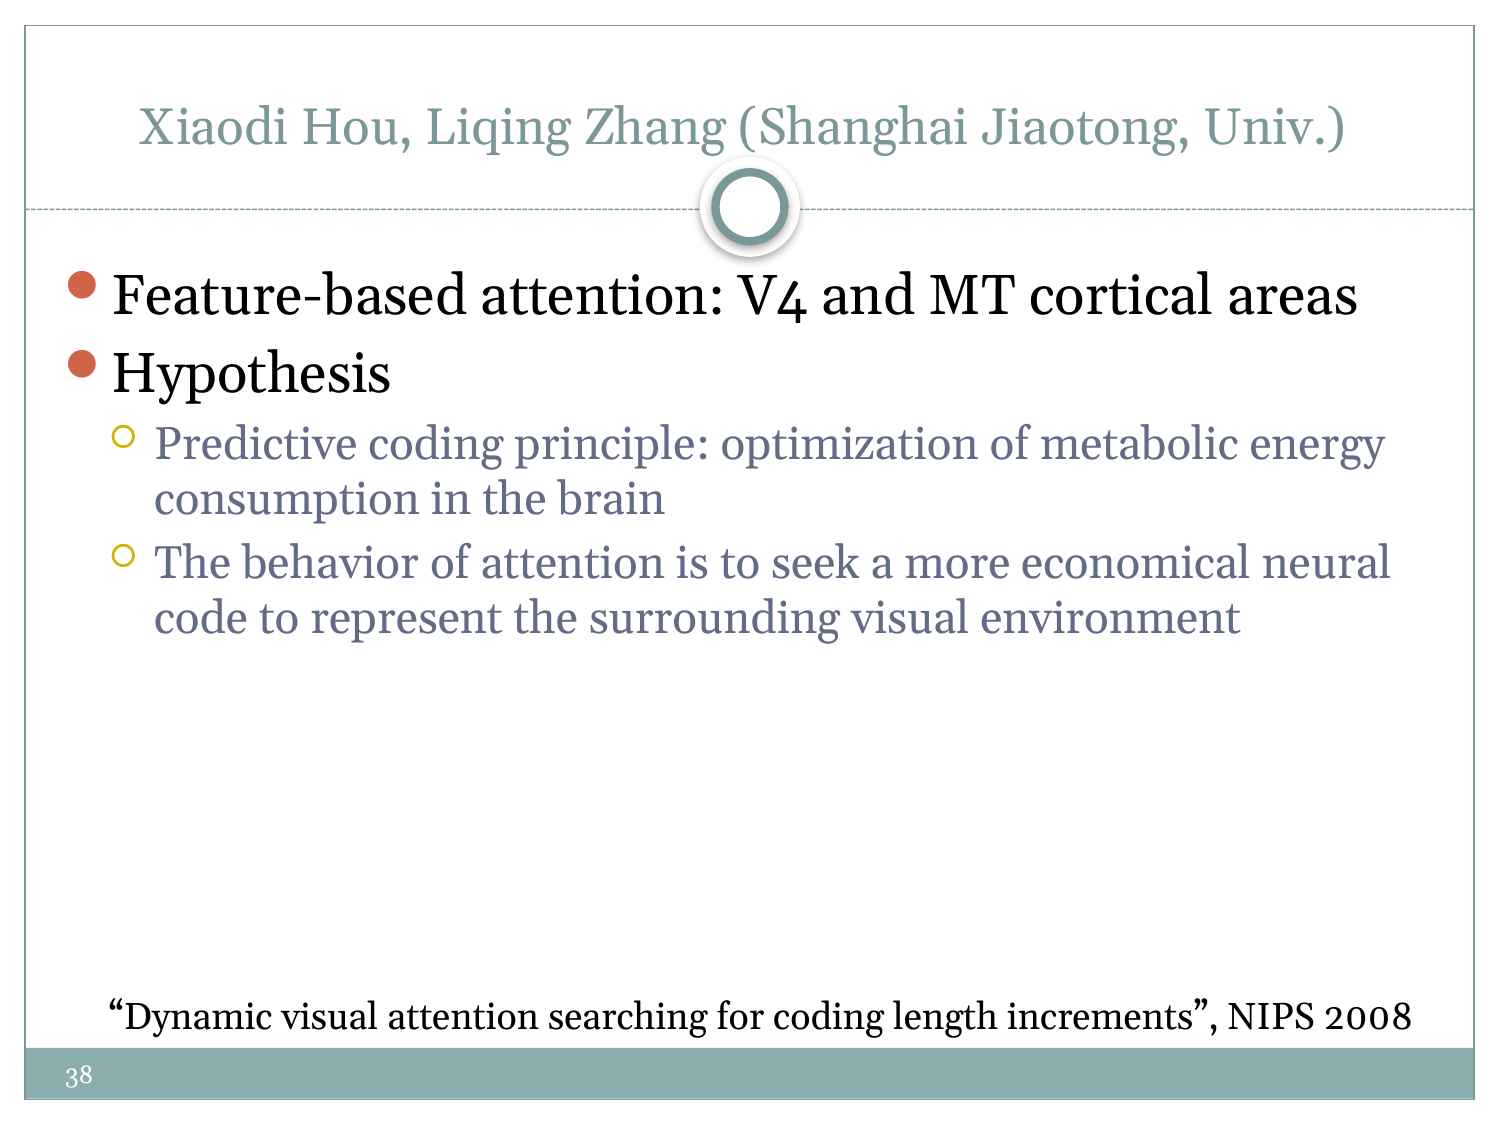

# Xiaodi Hou, Liqing Zhang (Shanghai Jiaotong, Univ.)
Feature-based attention: V4 and MT cortical areas
Hypothesis
Predictive coding principle: optimization of metabolic energy consumption in the brain
The behavior of attention is to seek a more economical neural code to represent the surrounding visual environment
“Dynamic visual attention searching for coding length increments”, NIPS 2008
38